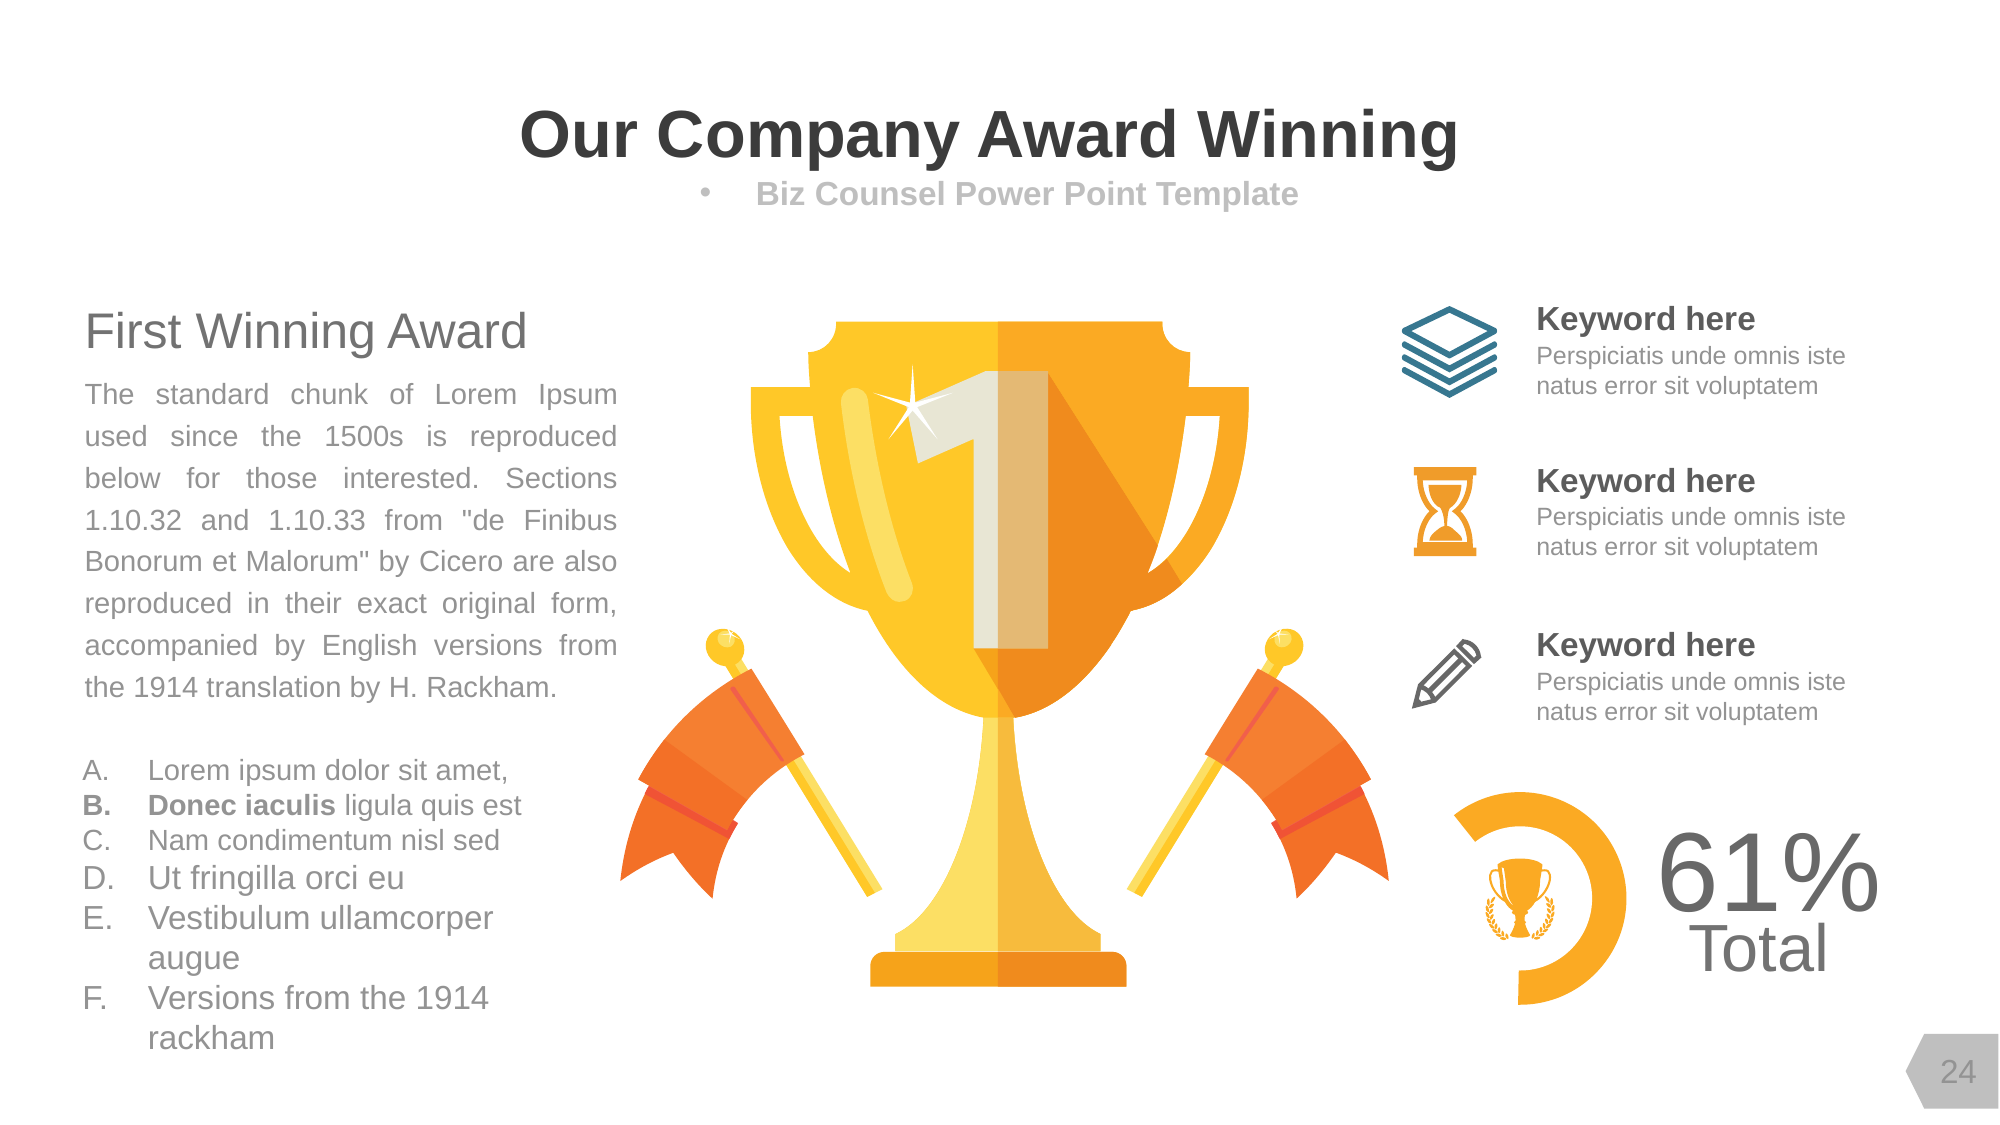

Our Company Award Winning
Biz Counsel Power Point Template
Keyword here

Perspiciatis unde omnis iste natus error sit voluptatem
First Winning Award

The standard chunk of Lorem Ipsum used since the 1500s is reproduced below for those interested. Sections 1.10.32 and 1.10.33 from "de Finibus Bonorum et Malorum" by Cicero are also reproduced in their exact original form, accompanied by English versions from the 1914 translation by H. Rackham.
Keyword here

Perspiciatis unde omnis iste natus error sit voluptatem
Keyword here

Perspiciatis unde omnis iste natus error sit voluptatem

Lorem ipsum dolor sit amet,
Donec iaculis ligula quis est
Nam condimentum nisl sed
Ut fringilla orci eu
Vestibulum ullamcorper augue
Versions from the 1914 rackham

61%

Total